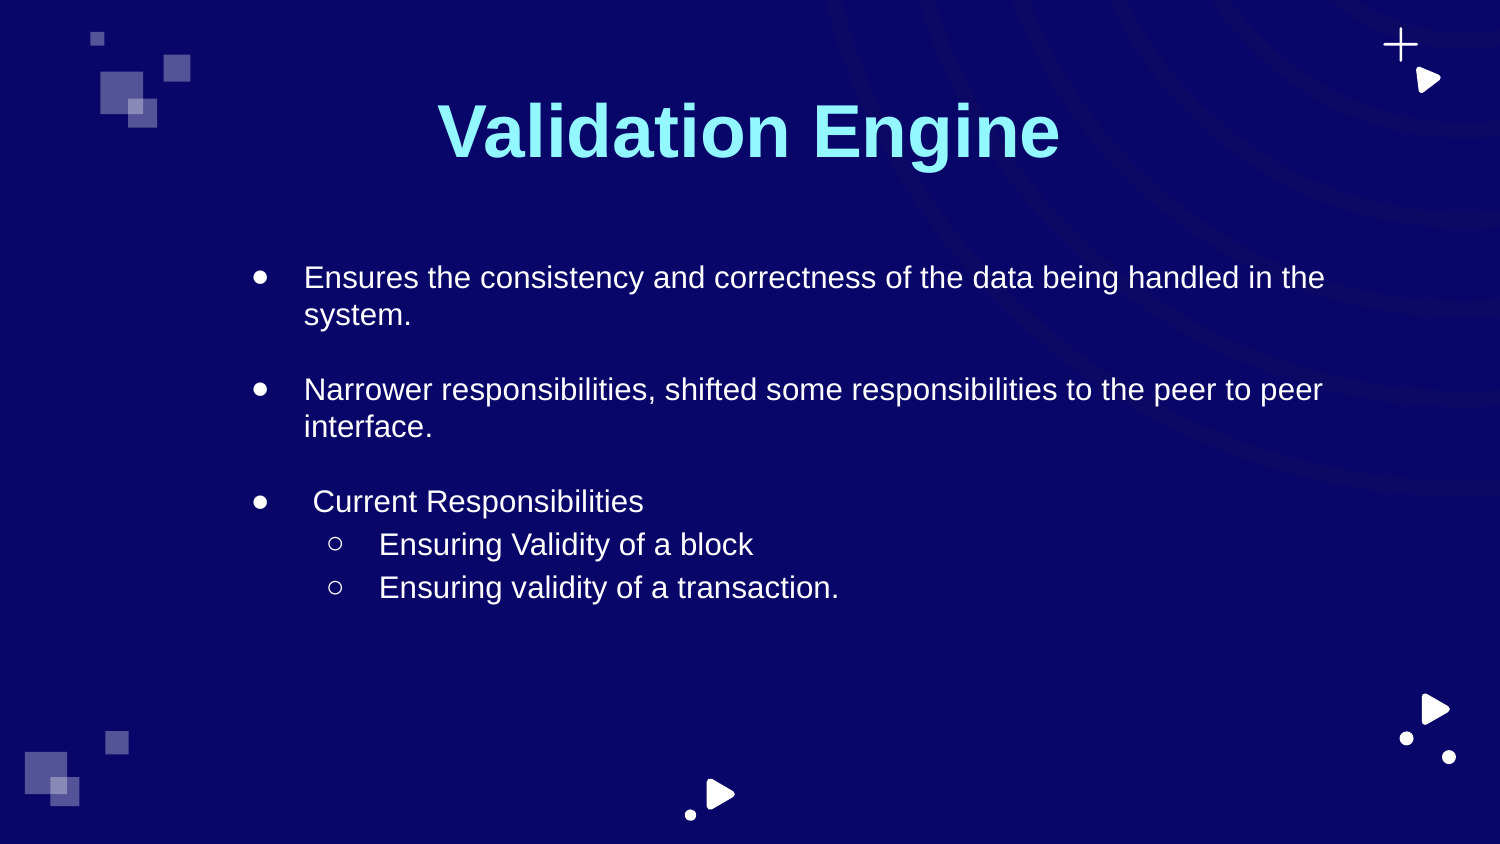

# Validation Engine
Ensures the consistency and correctness of the data being handled in the system.

Narrower responsibilities, shifted some responsibilities to the peer to peer interface.

 Current Responsibilities
Ensuring Validity of a block
Ensuring validity of a transaction.